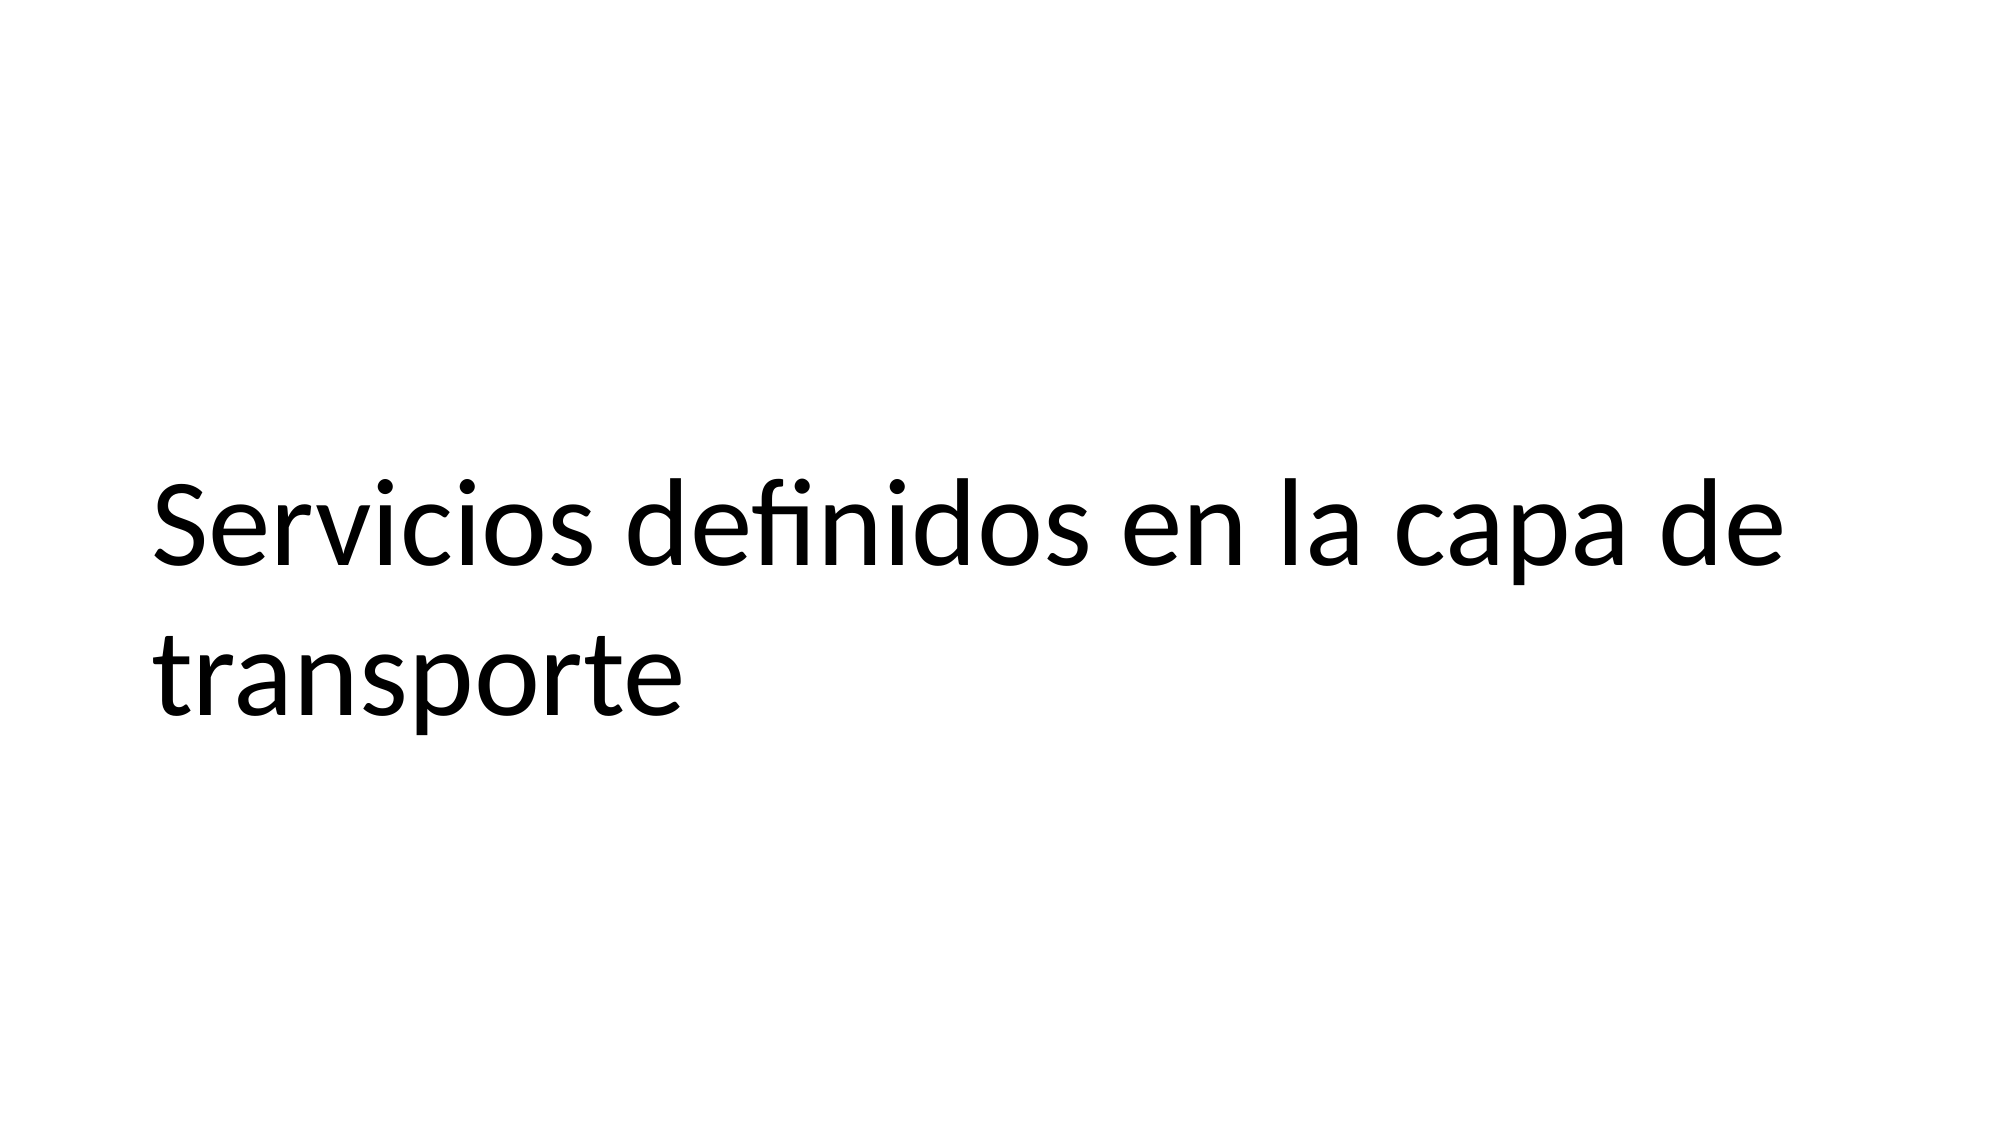

Servicios definidos en la capa de transporte